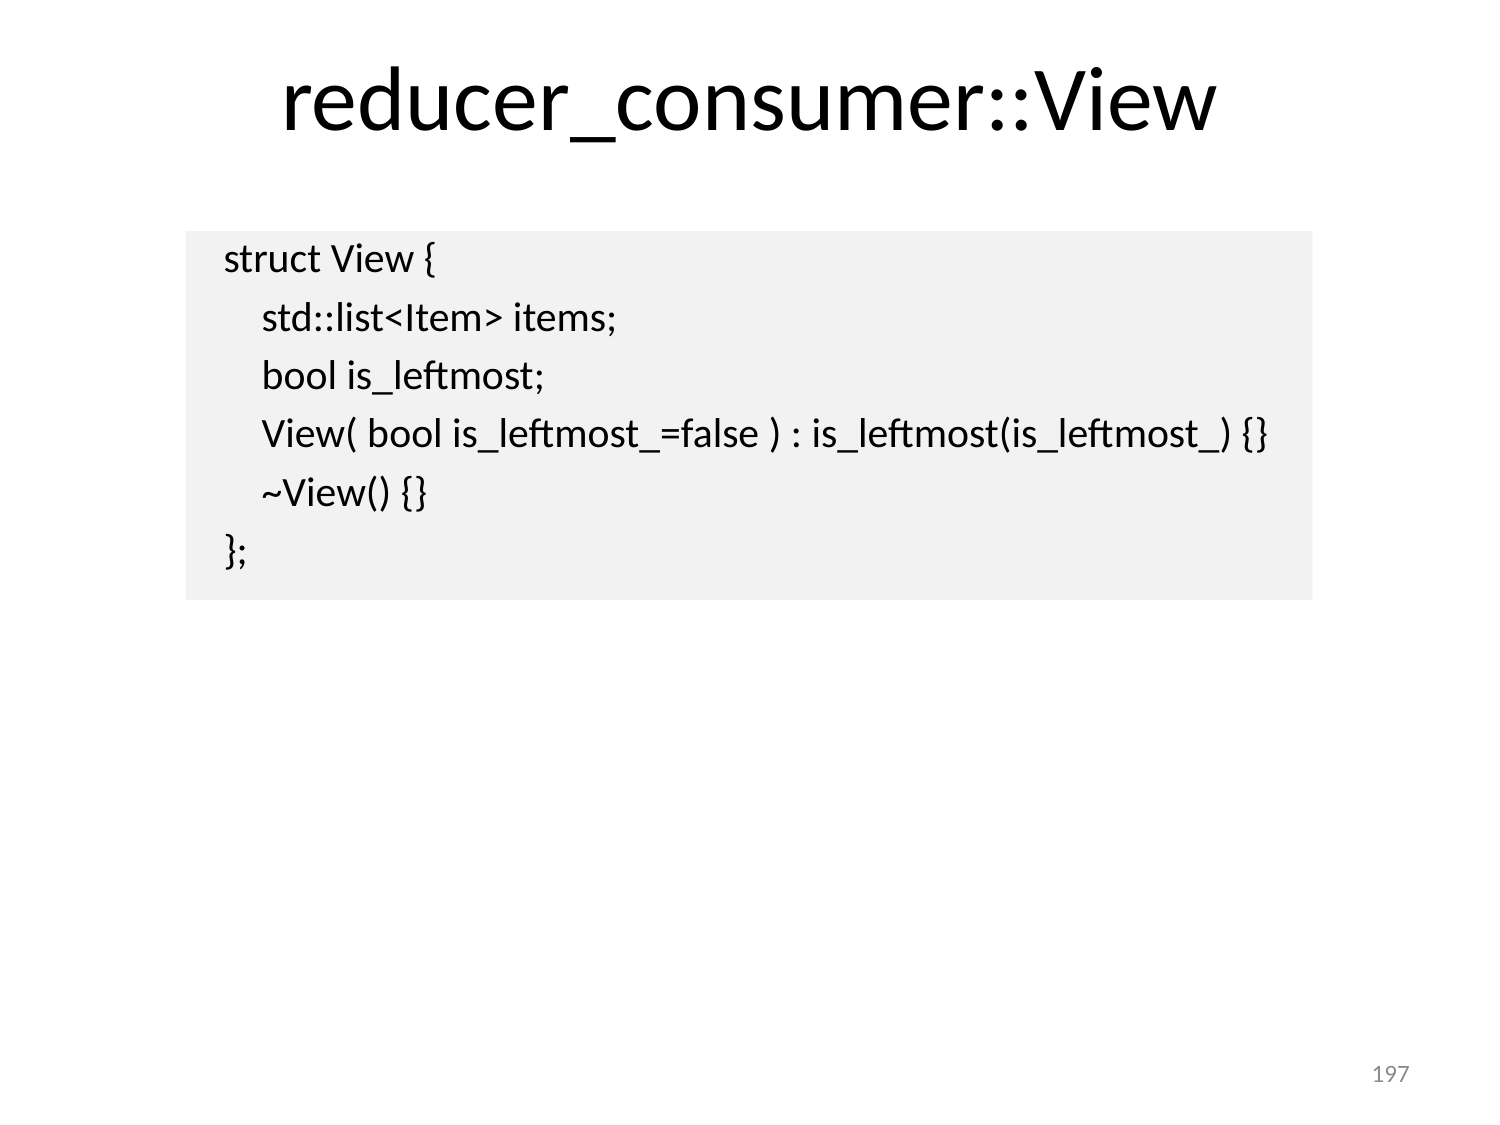

# reducer_consumer::View
    struct View {
        std::list<Item> items;
        bool is_leftmost;
        View( bool is_leftmost_=false ) : is_leftmost(is_leftmost_) {}
        ~View() {}
    };

197